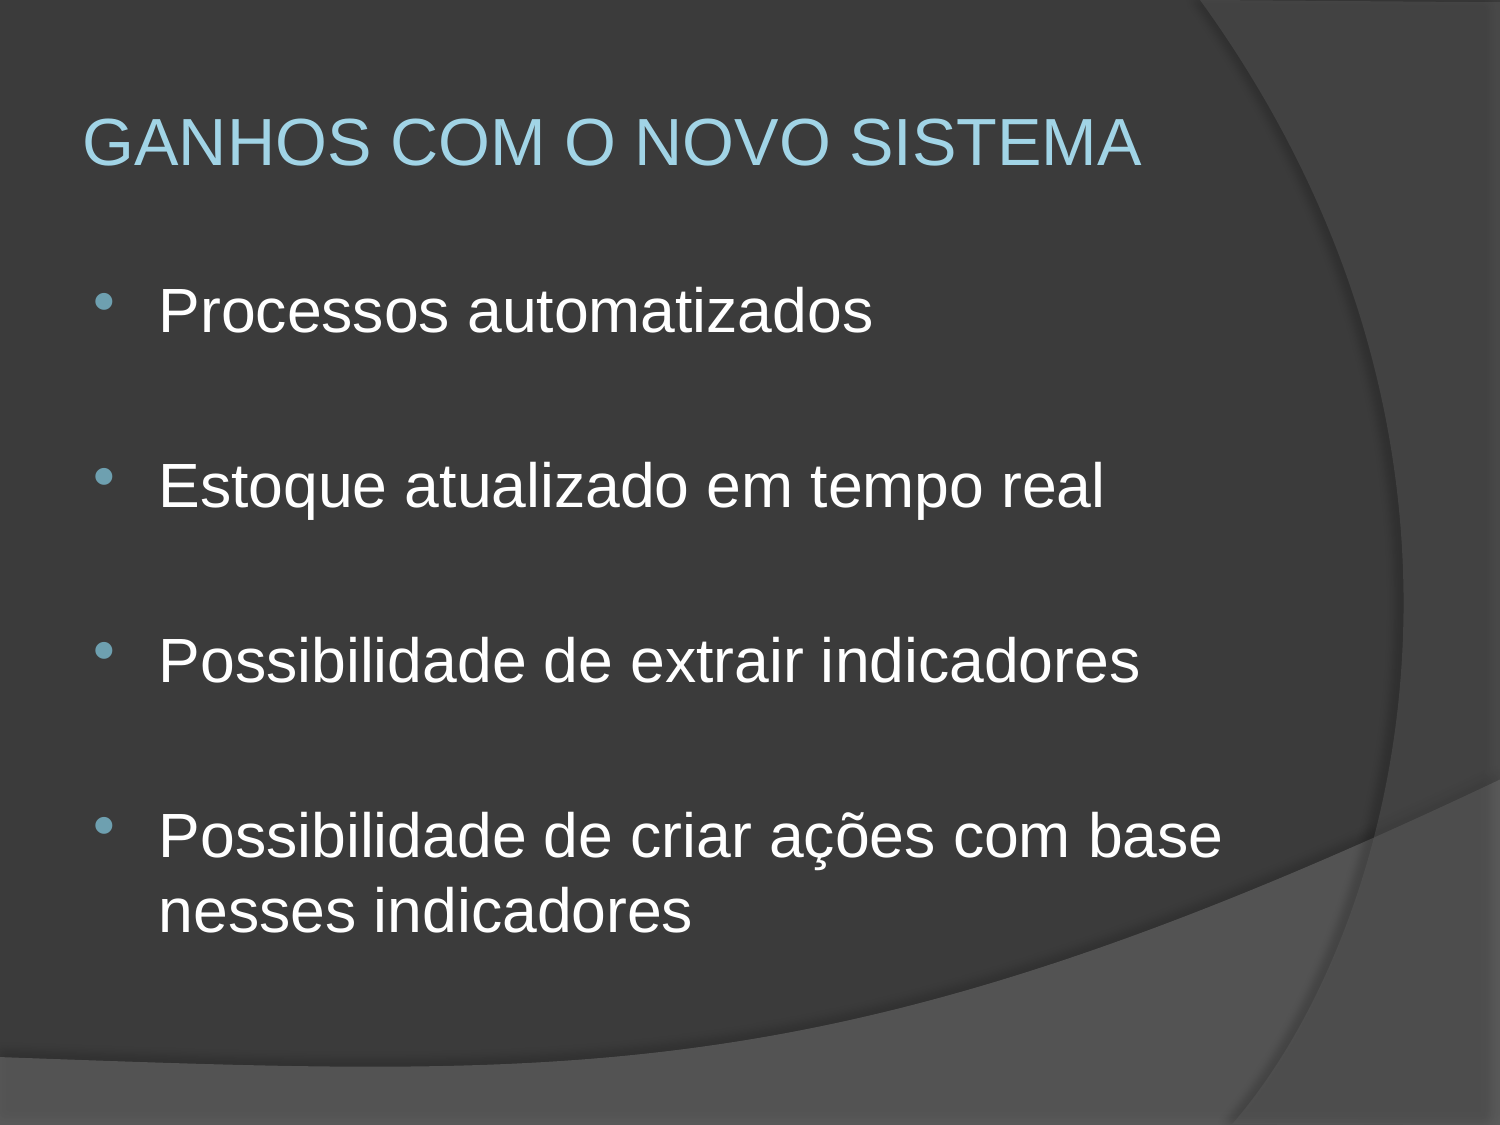

# Ganhos com o novo sistema
Processos automatizados

Estoque atualizado em tempo real

Possibilidade de extrair indicadores

Possibilidade de criar ações com base nesses indicadores